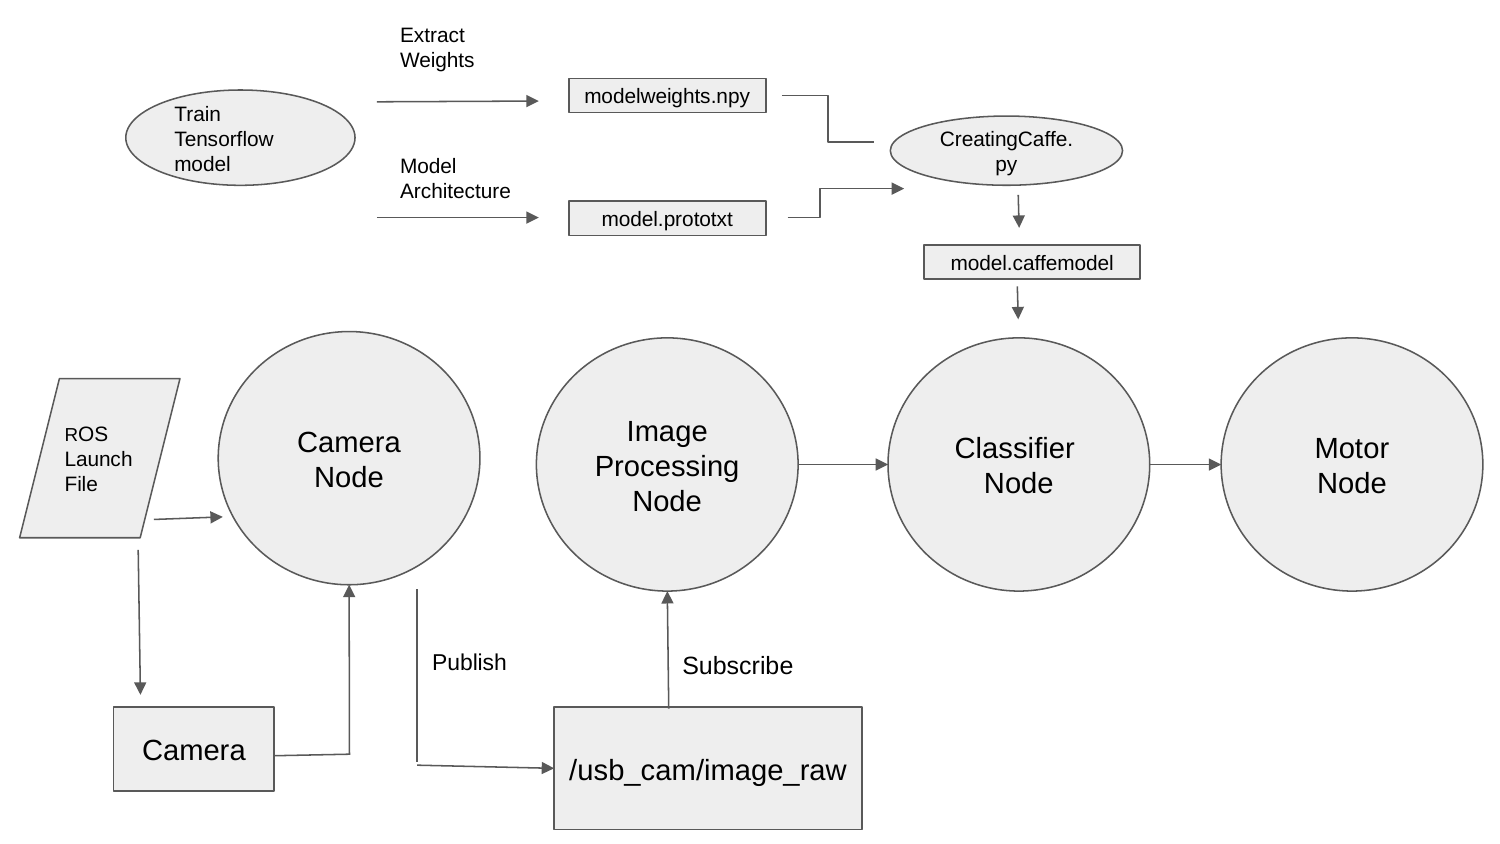

Extract Weights
modelweights.npy
Train Tensorflow model
CreatingCaffe.py
Model Architecture
model.prototxt
model.caffemodel
Camera Node
Image Processing Node
Classifier
Node
Motor
Node
ROS Launch File
Publish
Subscribe
Camera
/usb_cam/image_raw